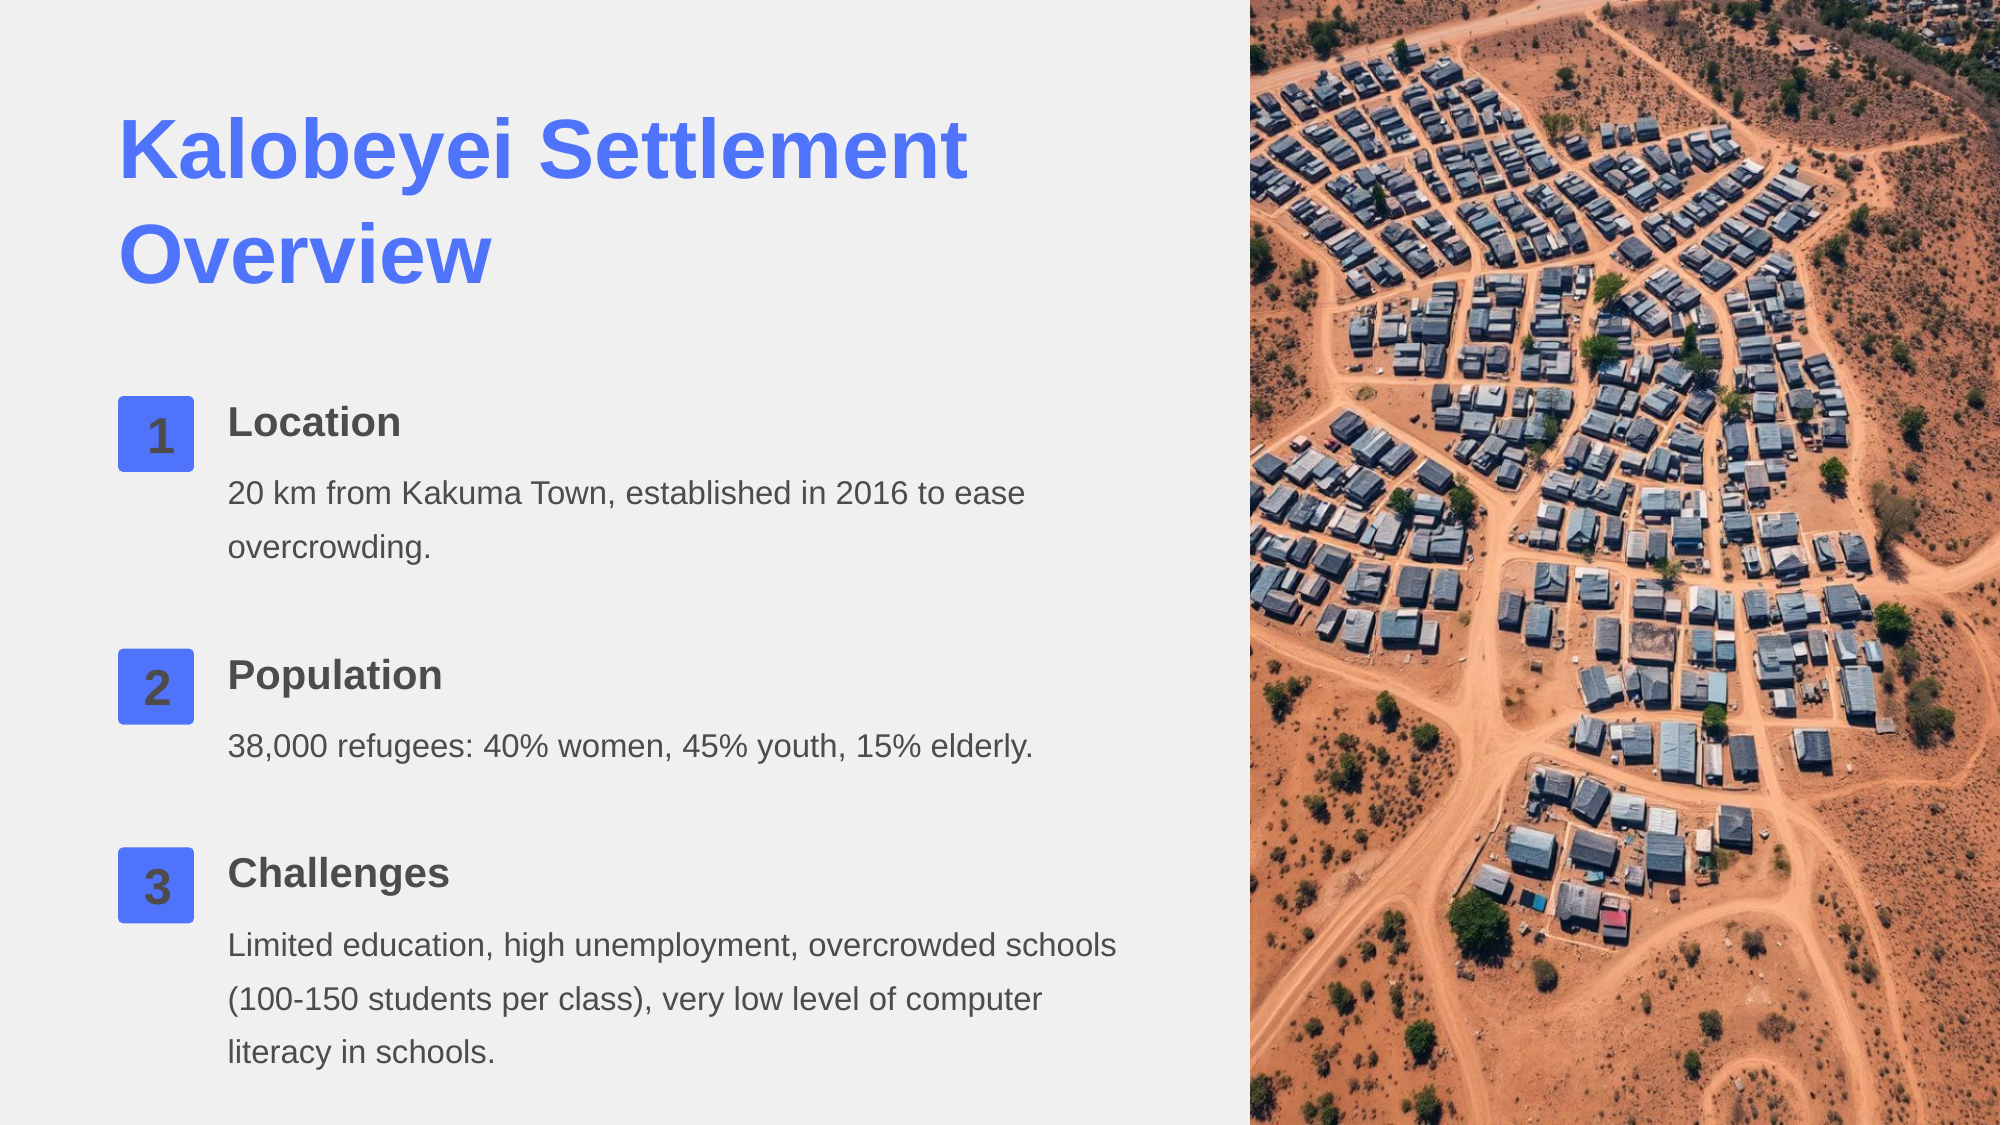

Kalobeyei Settlement Overview
Location

1
20 km from Kakuma Town, established in 2016 to ease overcrowding.
Population

2
38,000 refugees: 40% women, 45% youth, 15% elderly.
Challenges

3

Limited education, high unemployment, overcrowded schools (100-150 students per class), very low level of computer literacy in schools.